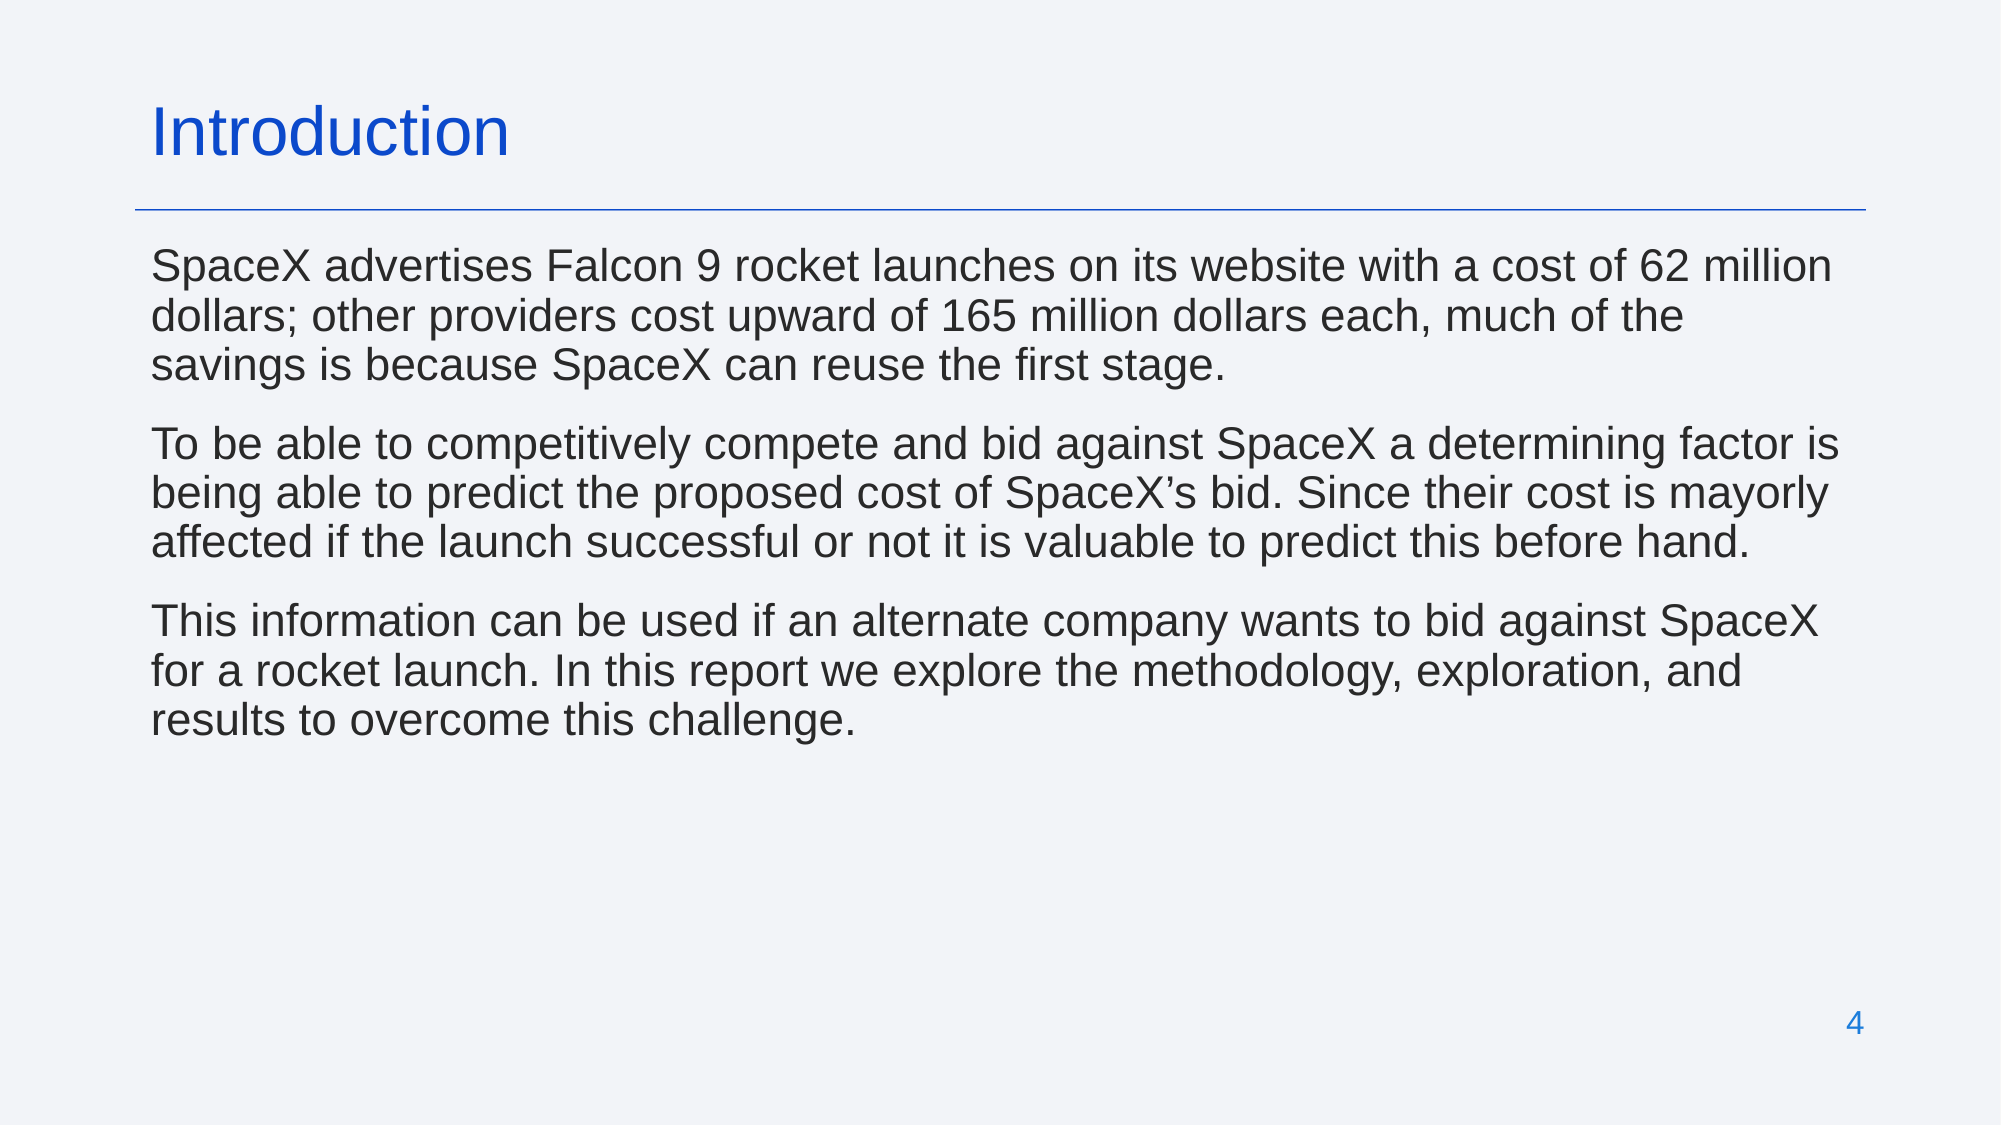

Introduction
SpaceX advertises Falcon 9 rocket launches on its website with a cost of 62 million dollars; other providers cost upward of 165 million dollars each, much of the savings is because SpaceX can reuse the first stage.
To be able to competitively compete and bid against SpaceX a determining factor is being able to predict the proposed cost of SpaceX’s bid. Since their cost is mayorly affected if the launch successful or not it is valuable to predict this before hand.
This information can be used if an alternate company wants to bid against SpaceX for a rocket launch. In this report we explore the methodology, exploration, and results to overcome this challenge.
4